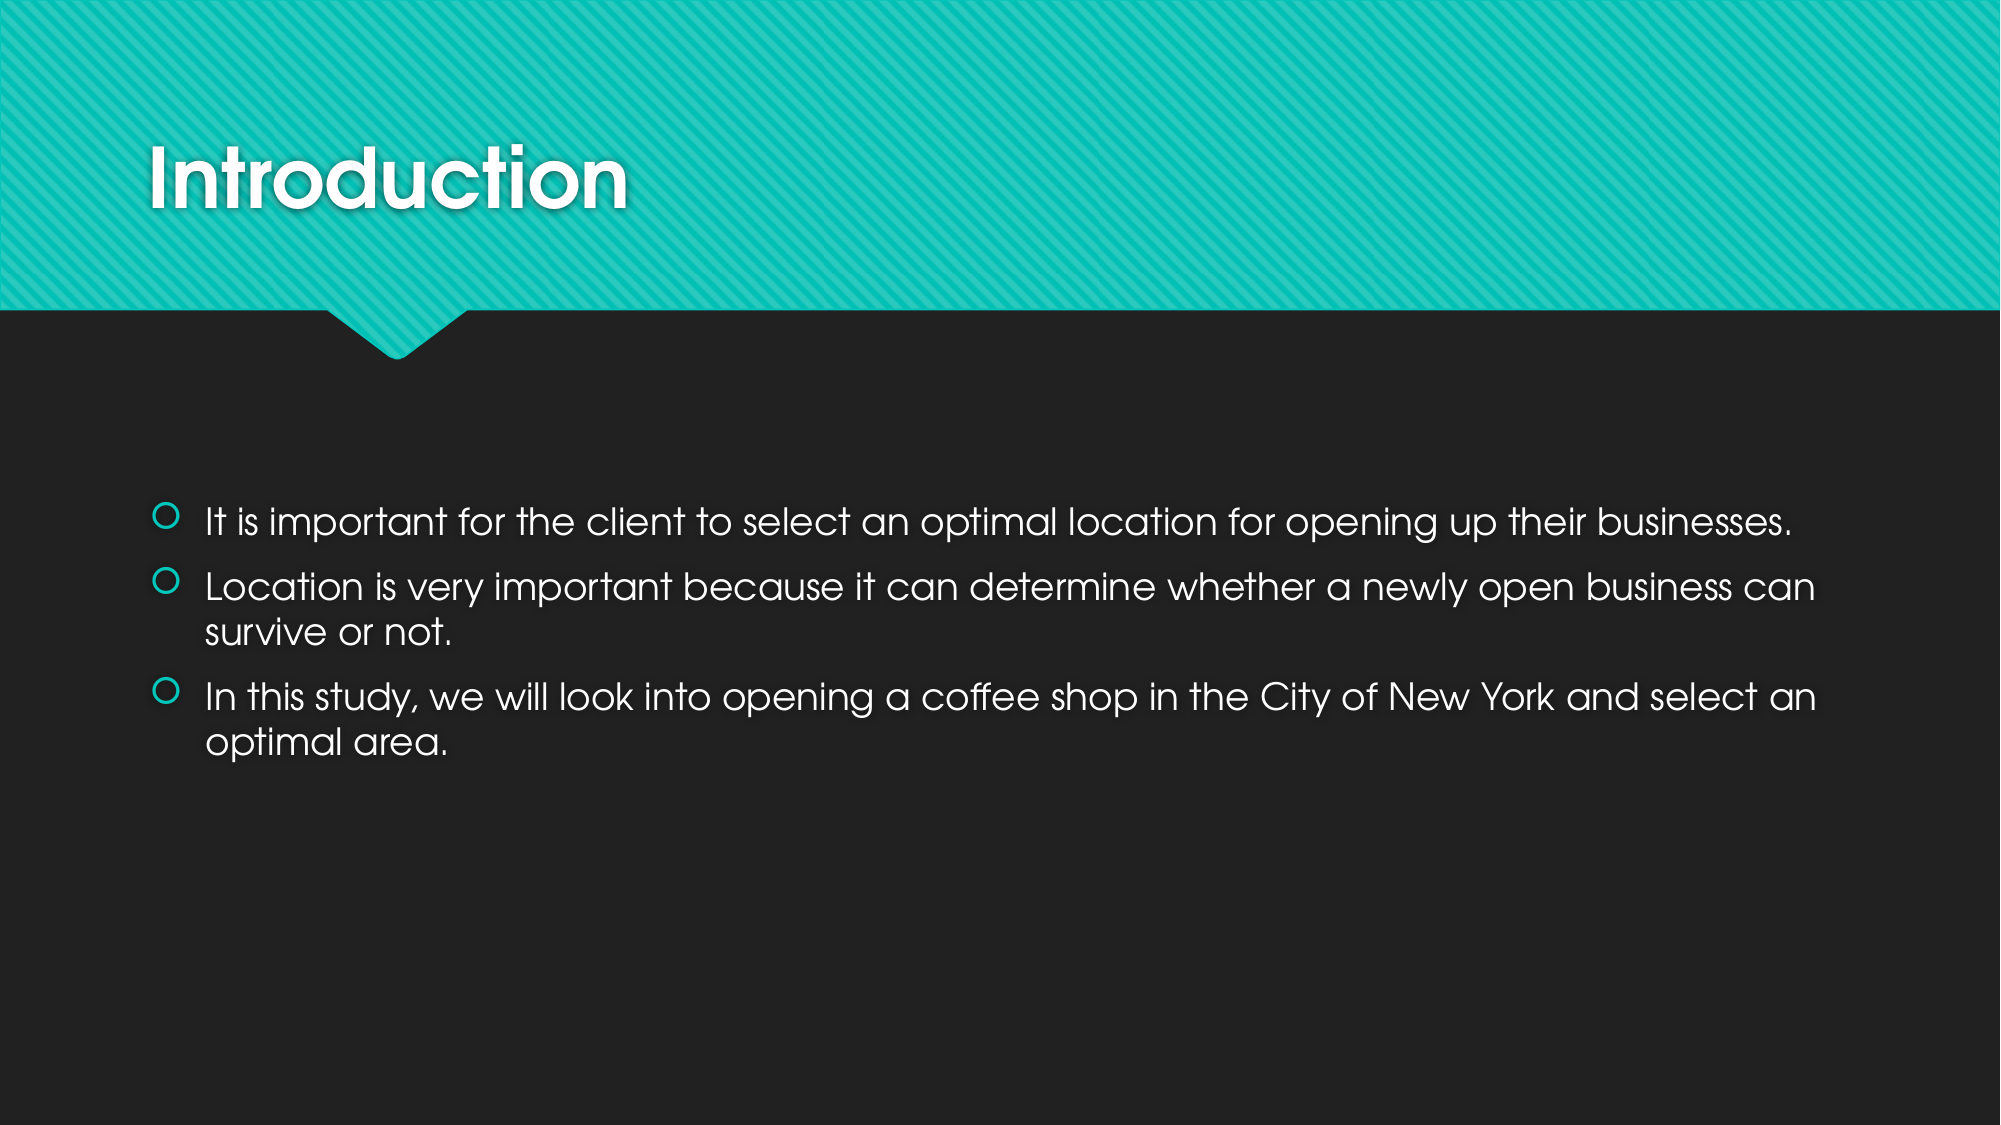

# Introduction
It is important for the client to select an optimal location for opening up their businesses.
Location is very important because it can determine whether a newly open business can survive or not.
In this study, we will look into opening a coffee shop in the City of New York and select an optimal area.